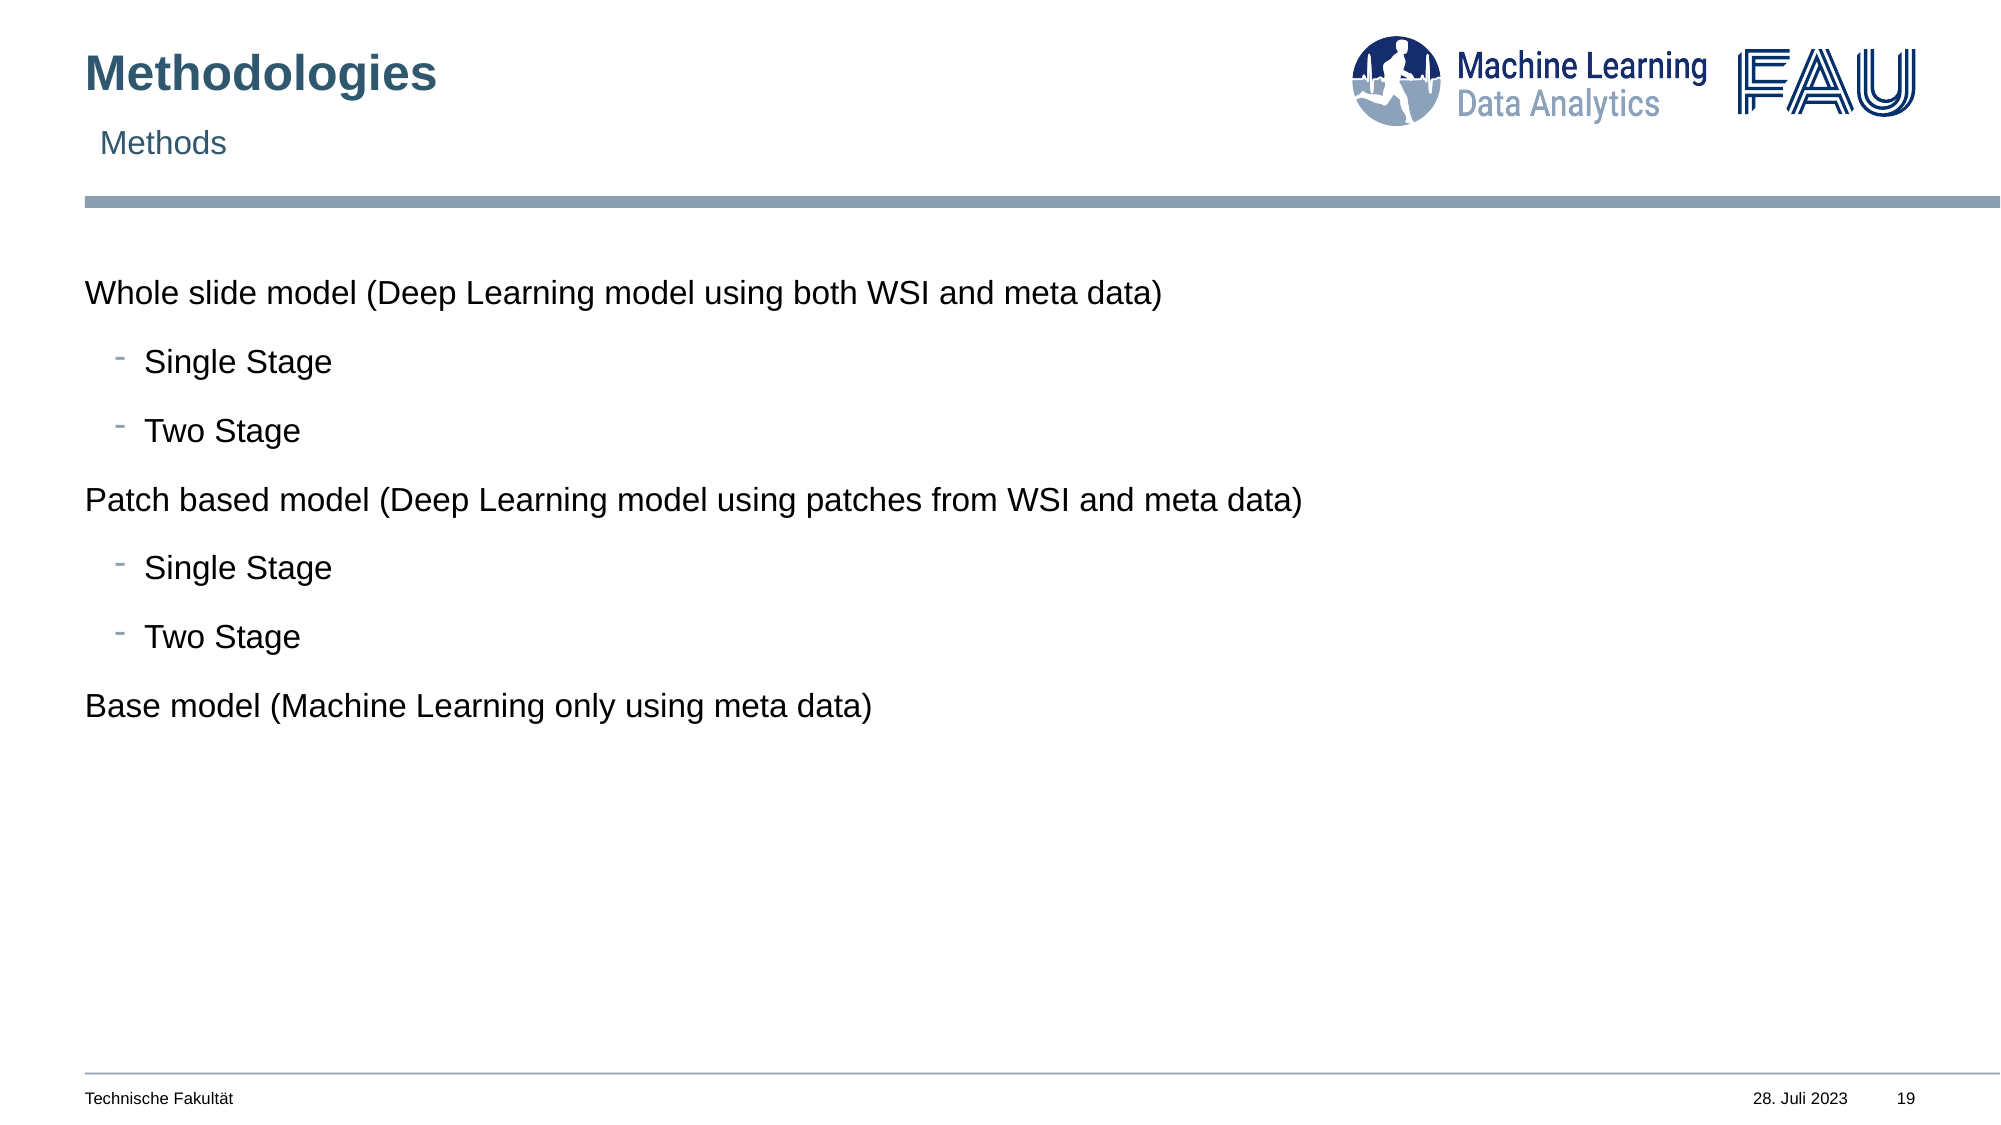

# Methodologies
Methods
Whole slide model (Deep Learning model using both WSI and meta data)
Single Stage
Two Stage
Patch based model (Deep Learning model using patches from WSI and meta data)
Single Stage
Two Stage
Base model (Machine Learning only using meta data)

Technische Fakultät
28. Juli 2023
19